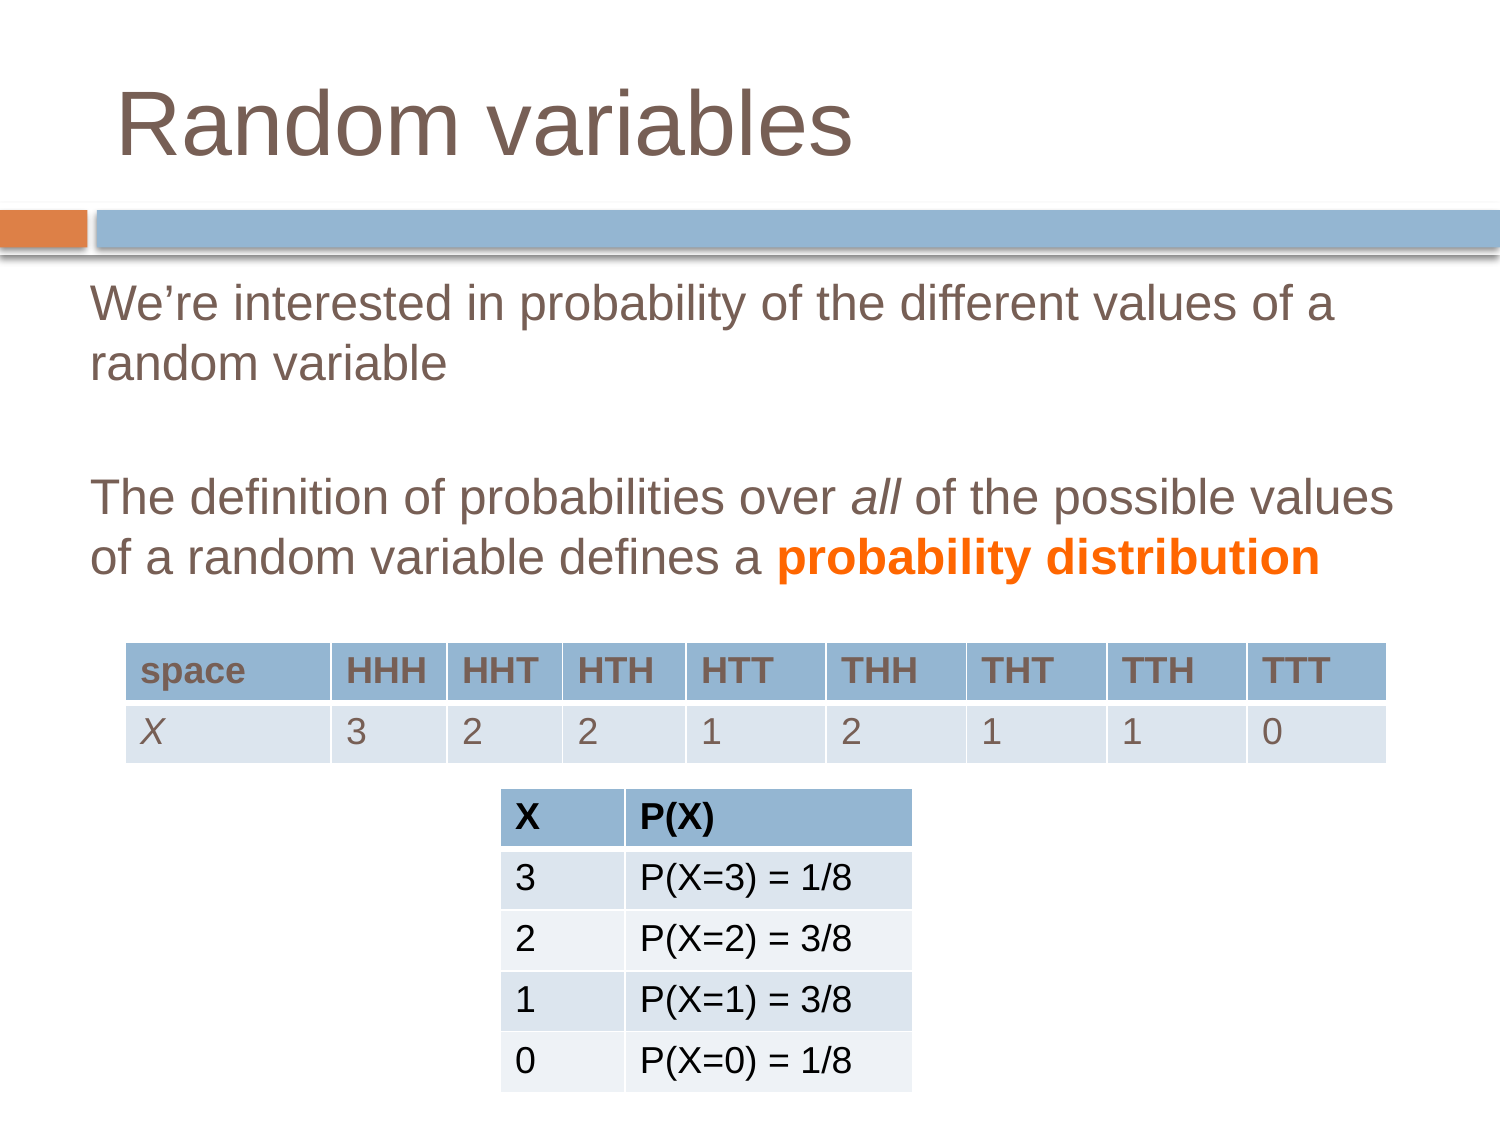

# Random variables
We’re interested in probability of the different values of a random variable
The definition of probabilities over all of the possible values of a random variable defines a probability distribution
| space | HHH | HHT | HTH | HTT | THH | THT | TTH | TTT |
| --- | --- | --- | --- | --- | --- | --- | --- | --- |
| X | 3 | 2 | 2 | 1 | 2 | 1 | 1 | 0 |
| X | P(X) |
| --- | --- |
| 3 | P(X=3) = 1/8 |
| 2 | P(X=2) = 3/8 |
| 1 | P(X=1) = 3/8 |
| 0 | P(X=0) = 1/8 |